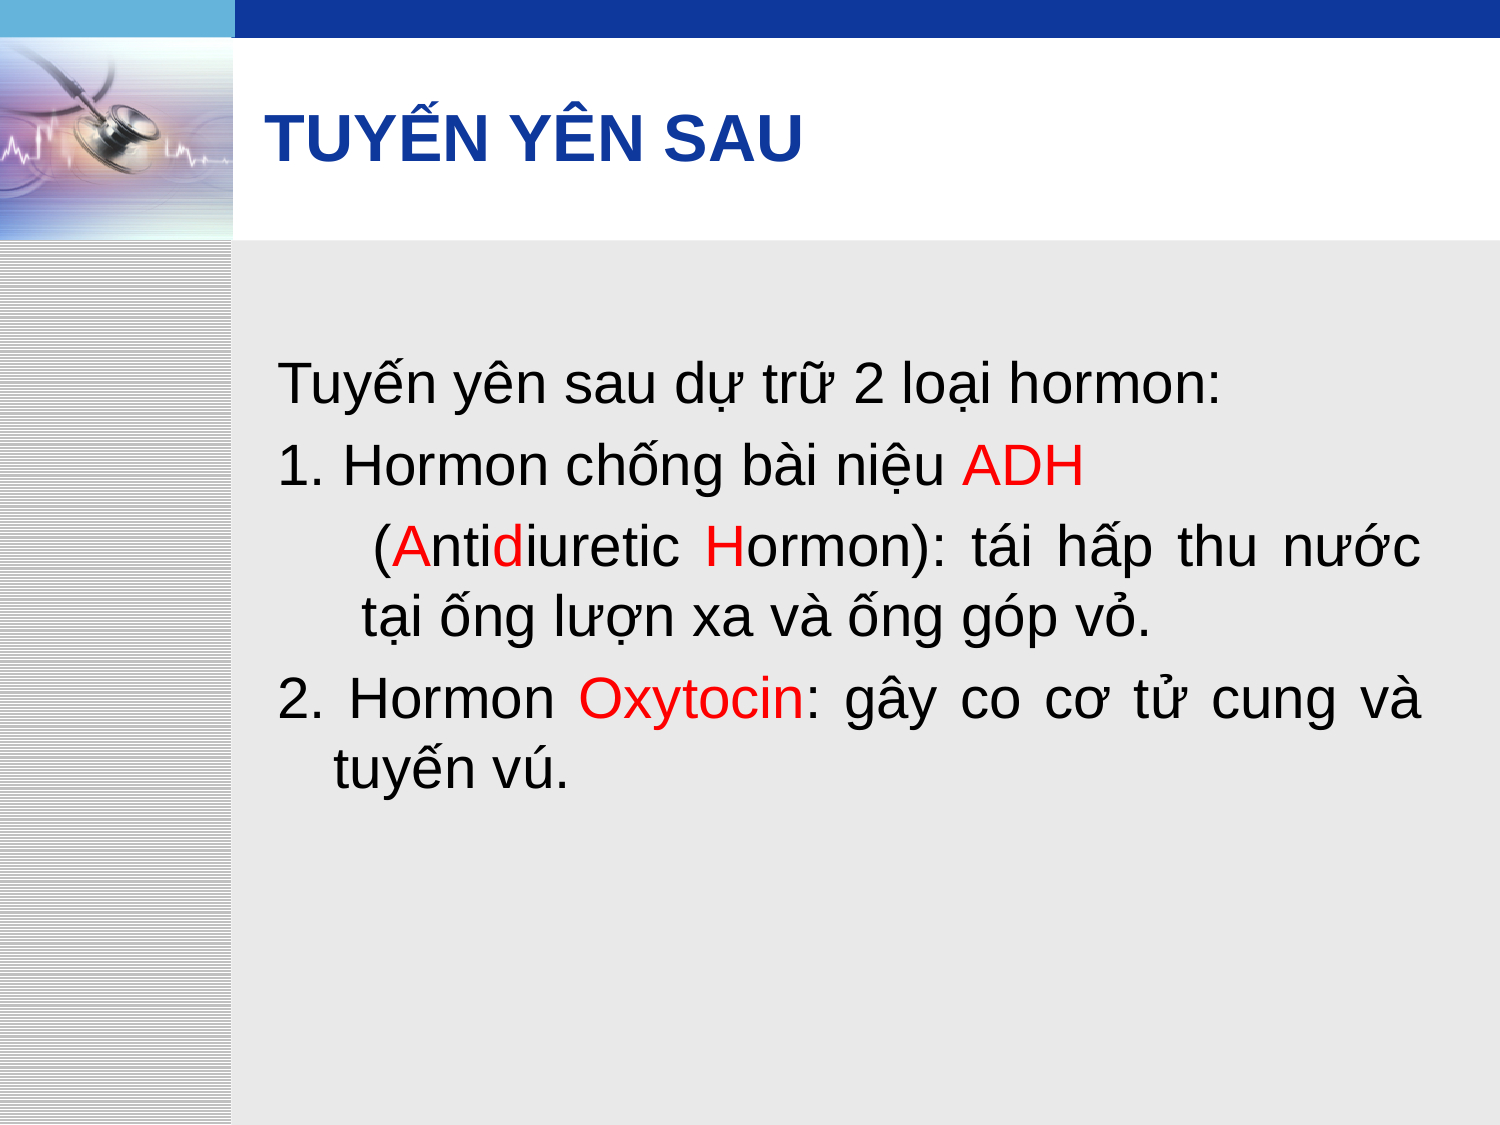

# TUYẾN YÊN SAU
Tuyến yên sau dự trữ 2 loại hormon:
1. Hormon chống bài niệu ADH
    (Antidiuretic Hormon): tái hấp thu nước tại ống lượn xa và ống góp vỏ.
2. Hormon Oxytocin: gây co cơ tử cung và tuyến vú.